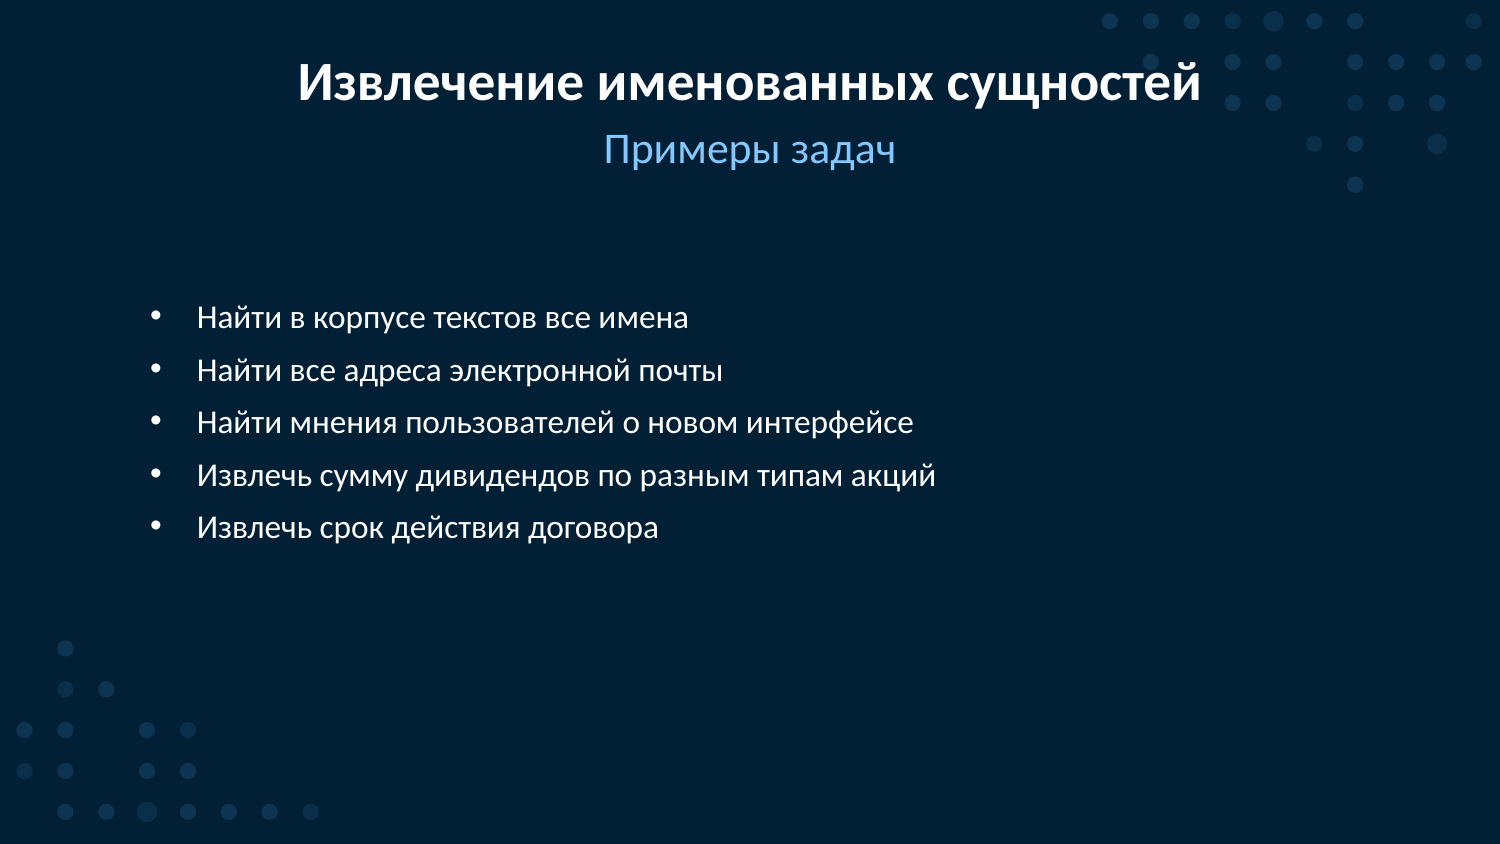

# Извлечение именованных сущностей
Примеры задач
Найти в корпусе текстов все имена
Найти все адреса электронной почты
Найти мнения пользователей о новом интерфейсе
Извлечь сумму дивидендов по разным типам акций
Извлечь срок действия договора